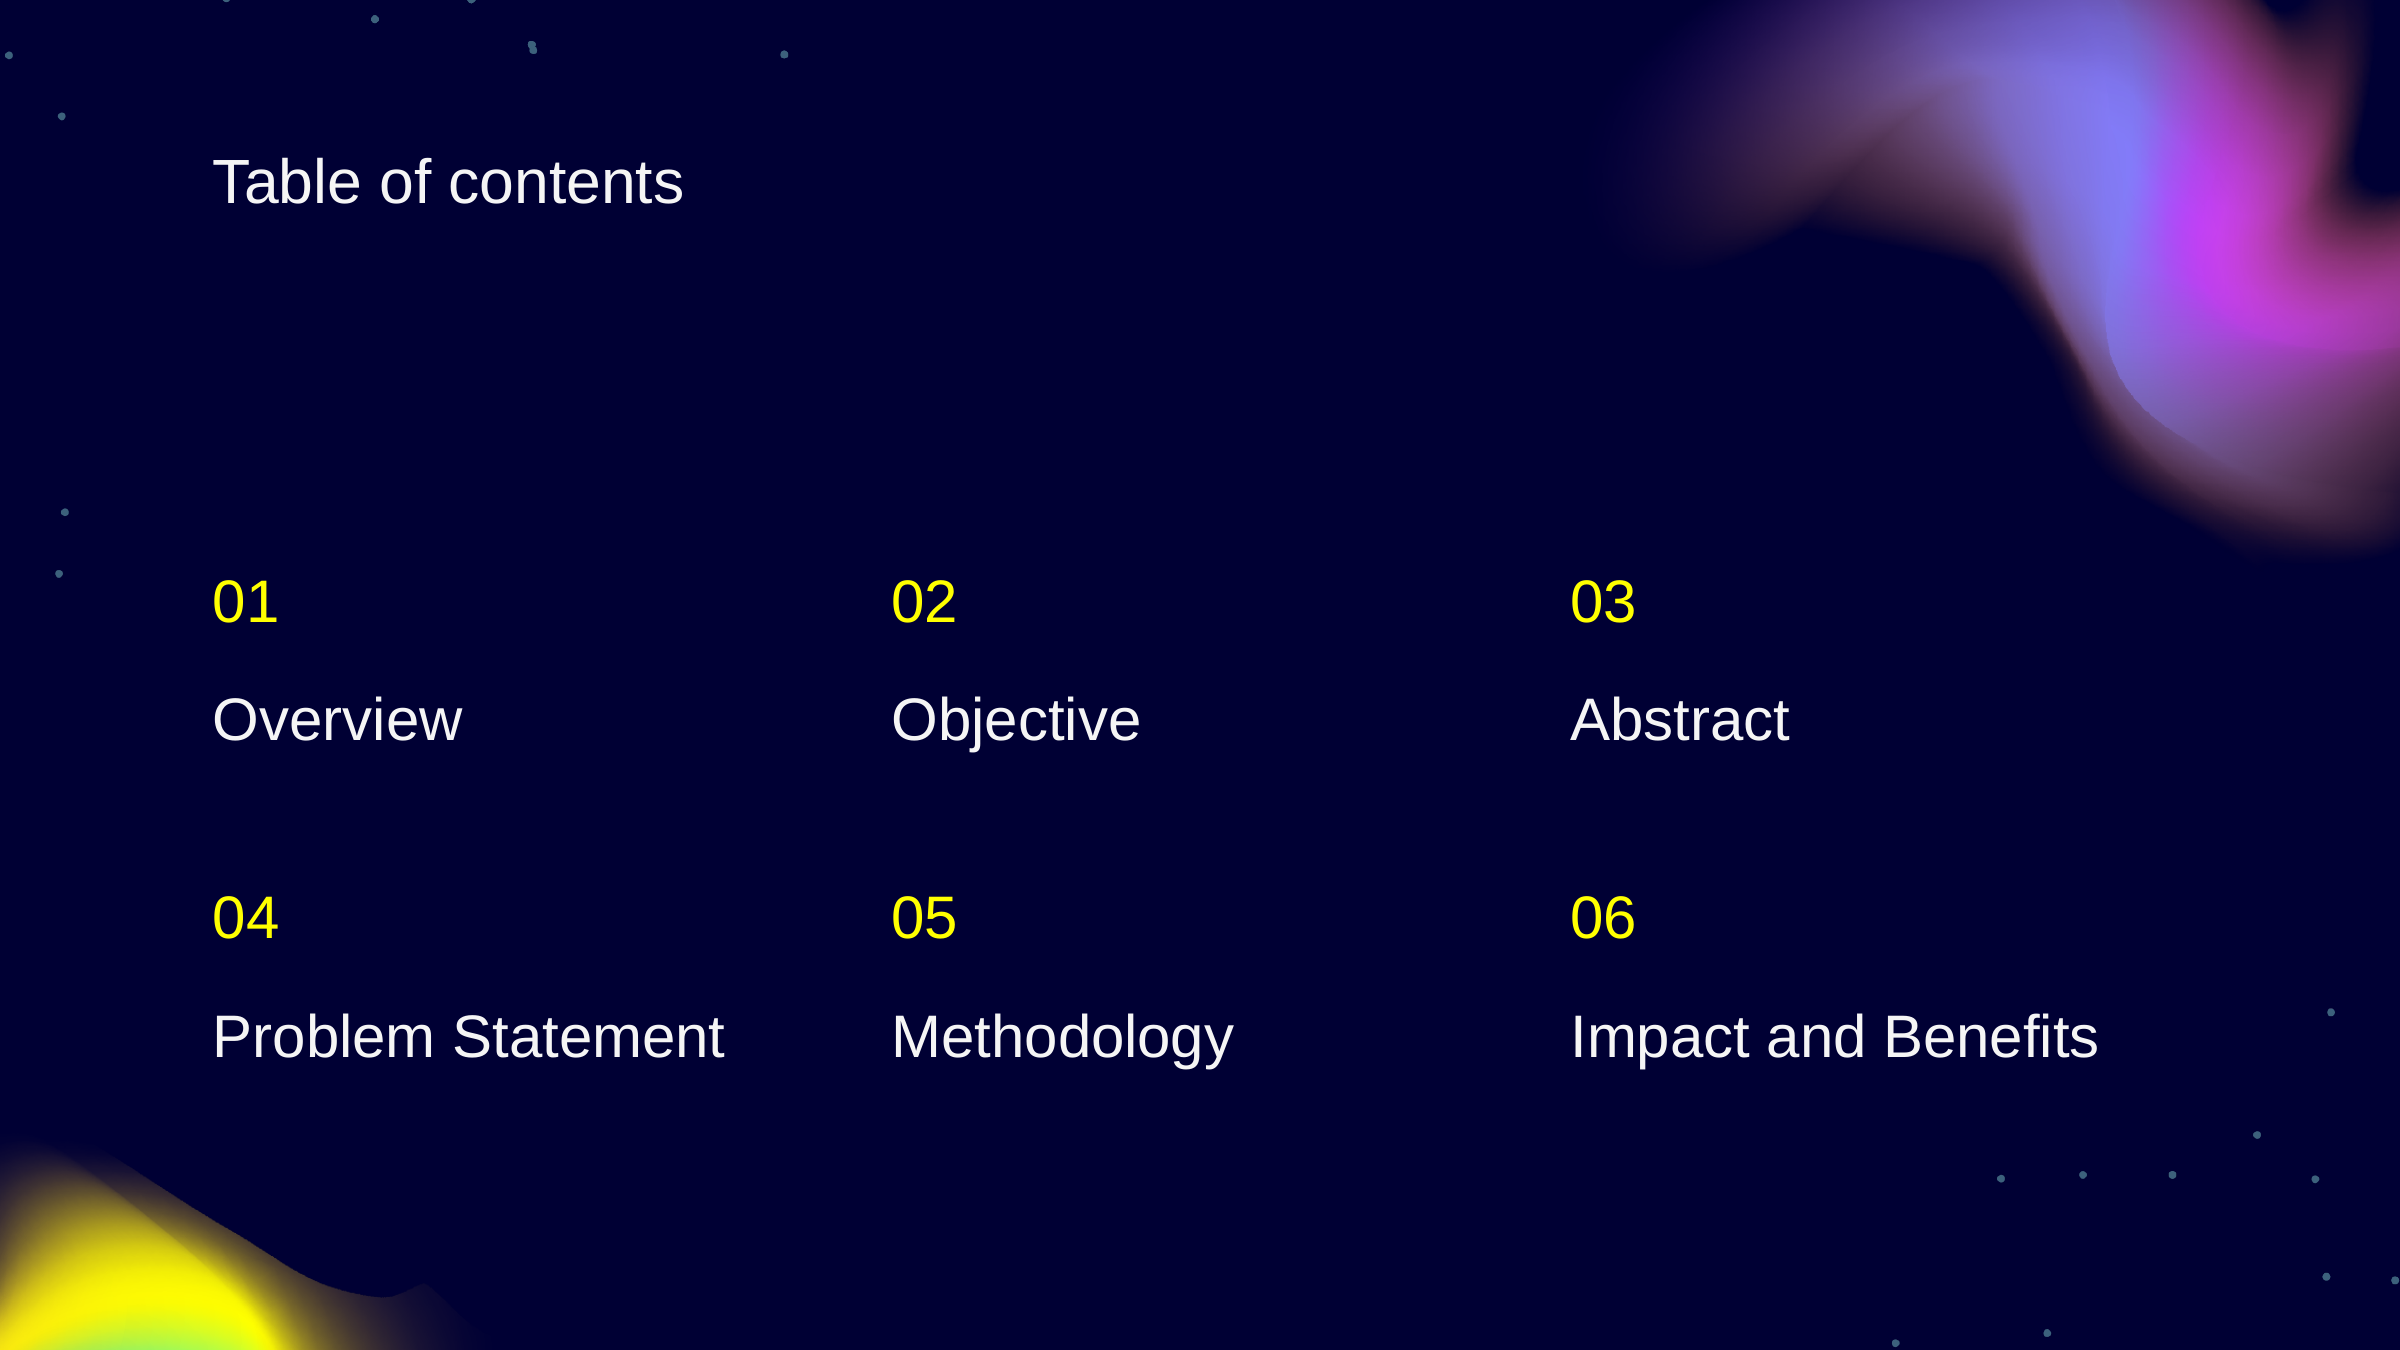

# Table of contents
01
02
03
Overview
Objective
Abstract
04
05
06
Problem Statement
Methodology
Impact and Benefits